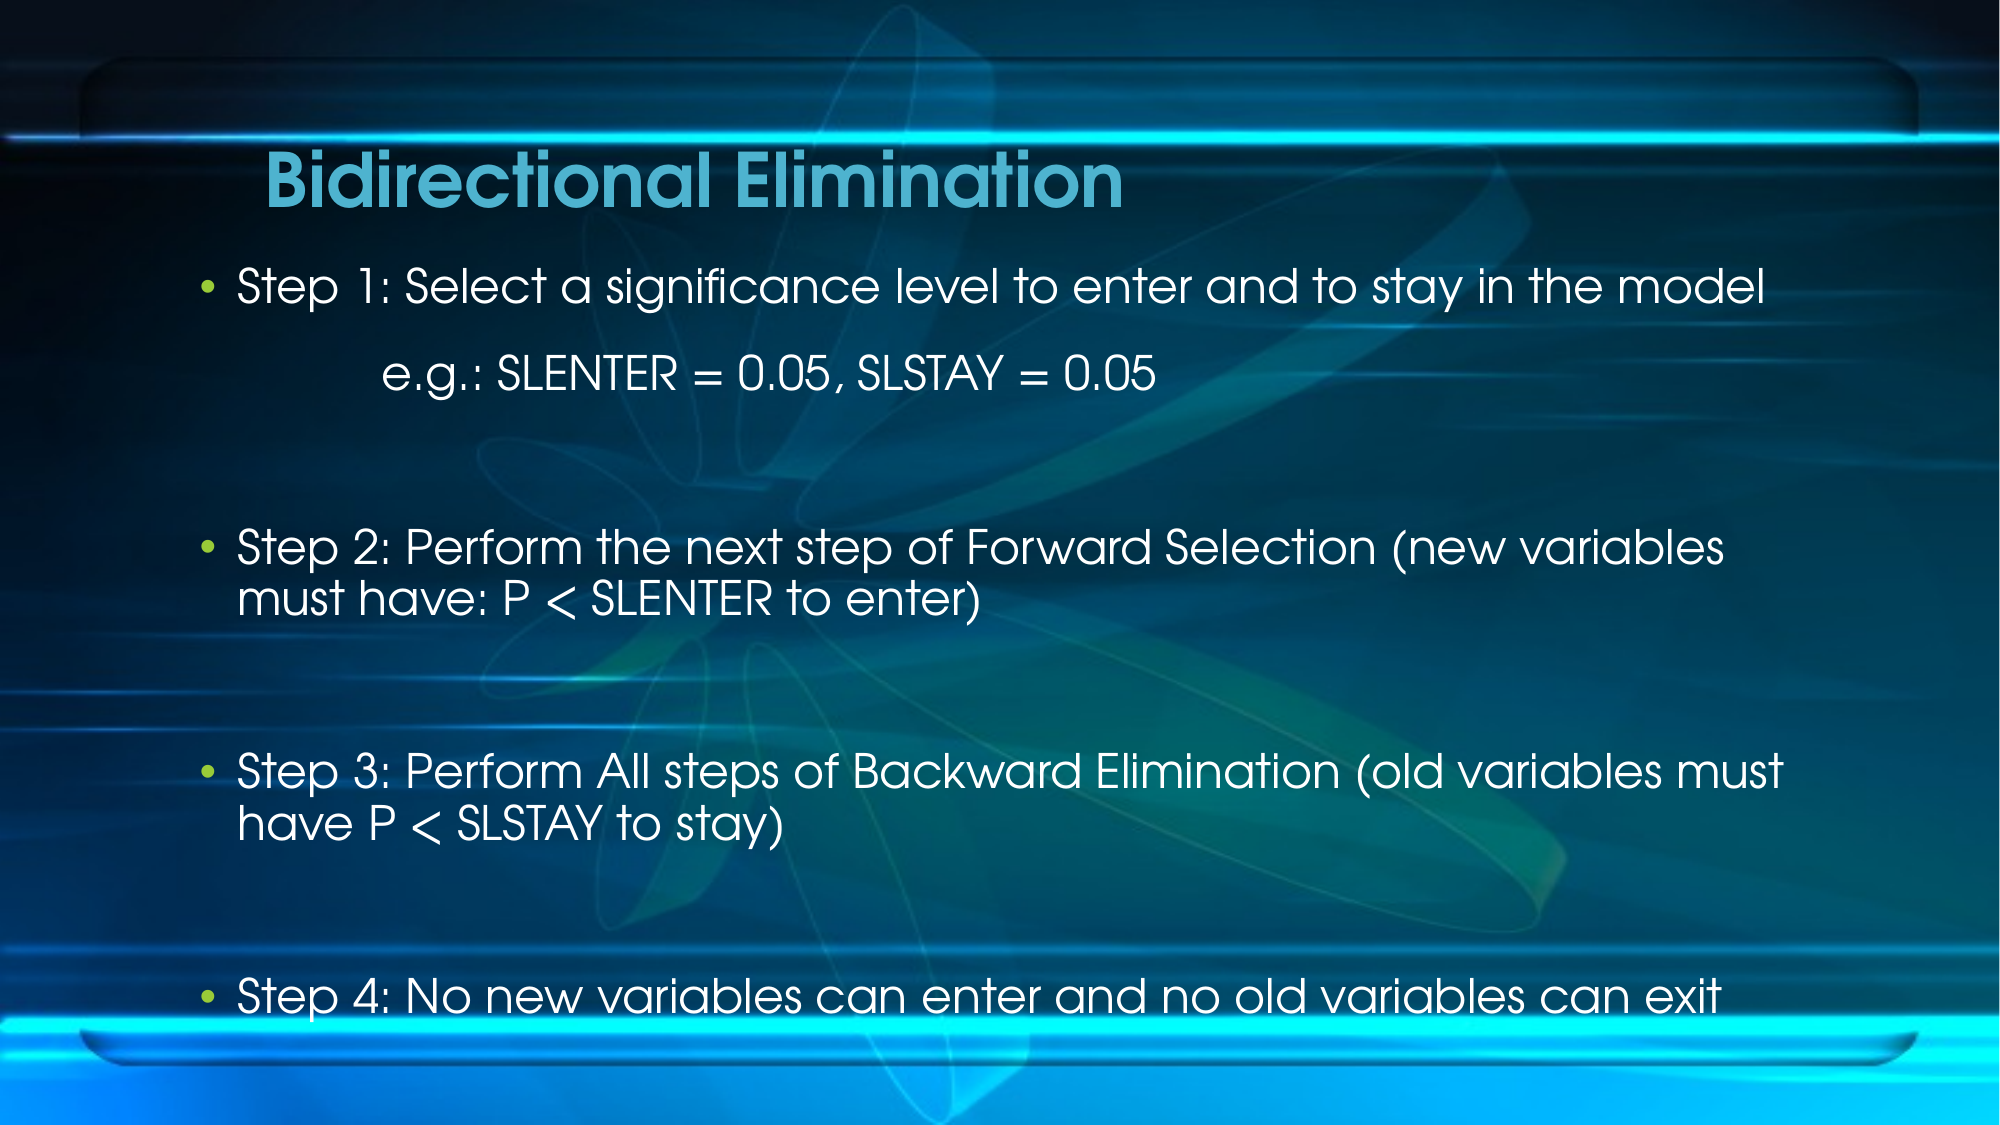

# Bidirectional Elimination
Step 1: Select a significance level to enter and to stay in the model
	   e.g.: SLENTER = 0.05, SLSTAY = 0.05

Step 2: Perform the next step of Forward Selection (new variables must have: P < SLENTER to enter)

Step 3: Perform All steps of Backward Elimination (old variables must have P < SLSTAY to stay)

Step 4: No new variables can enter and no old variables can exit